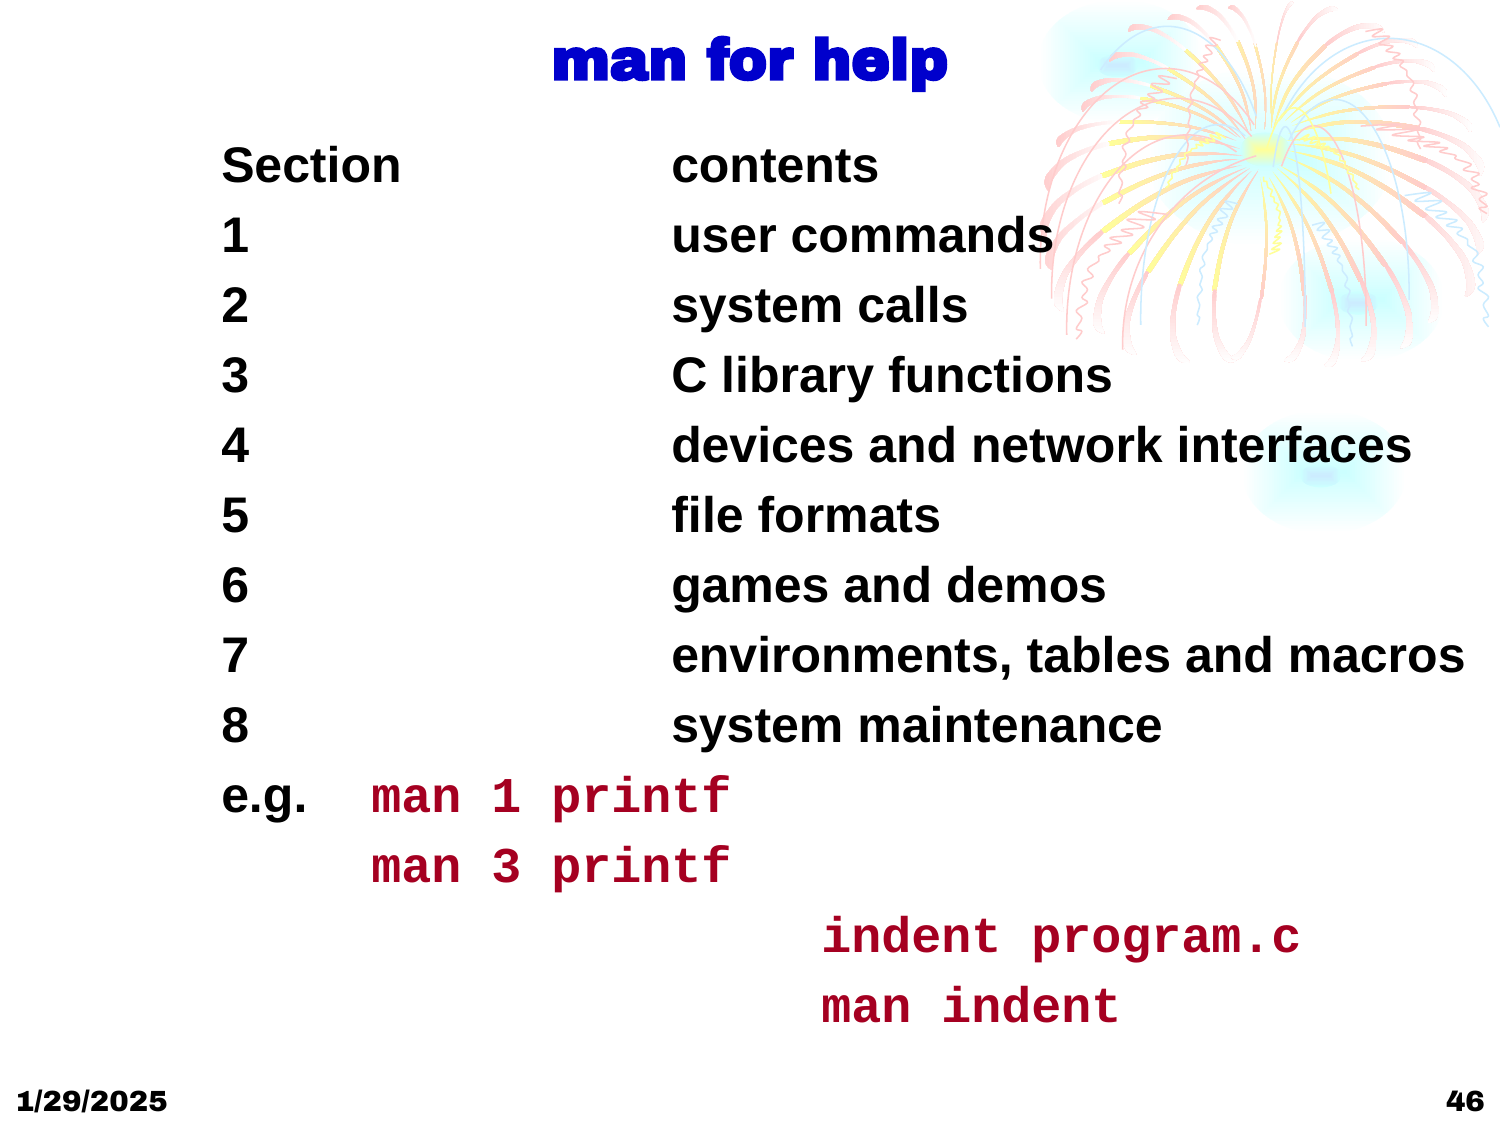

# man for help
		Section		contents
		1			user commands
		2			system calls
		3			C library functions
		4			devices and network interfaces
		5			file formats
		6			games and demos
		7			environments, tables and macros
		8			system maintenance
		e.g. 	man 1 printf
			man 3 printf
						indent program.c
						man indent
1/29/2025
46